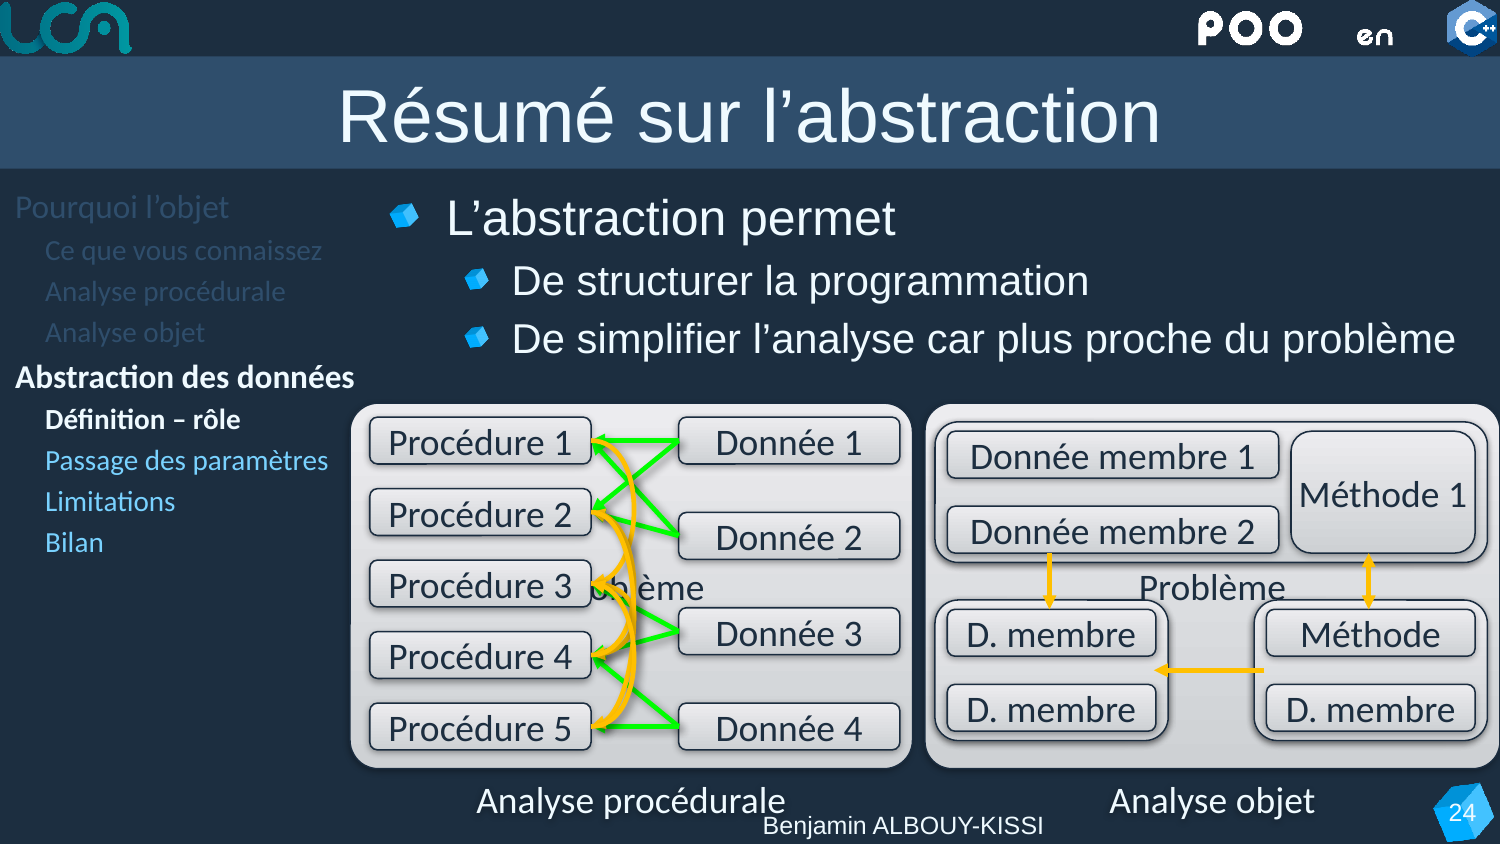

# Résumé sur l’abstraction
Pourquoi l’objet
Ce que vous connaissez
Analyse procédurale
Analyse objet
Abstraction des données
Définition – rôle
Passage des paramètres
Limitations
Bilan
L’abstraction permet
De structurer la programmation
De simplifier l’analyse car plus proche du problème

Problème
Analyse procédurale
Problème
Analyse objet
Procédure 1
Donnée 1
Type
Objets 1 et 2
Type
Objet 3
Type
Objet 4

Donnée membre 1
Méthode 1
Donnée membre 2

D. membre
D. membre

Méthode
D. membre
Objet 1
Objet 2
Objet 3
Objet 4
Procédure 2
Donnée 2
Procédure 3
Donnée 3
Procédure 4
Procédure 5
Donnée 4
24
Benjamin ALBOUY-KISSI